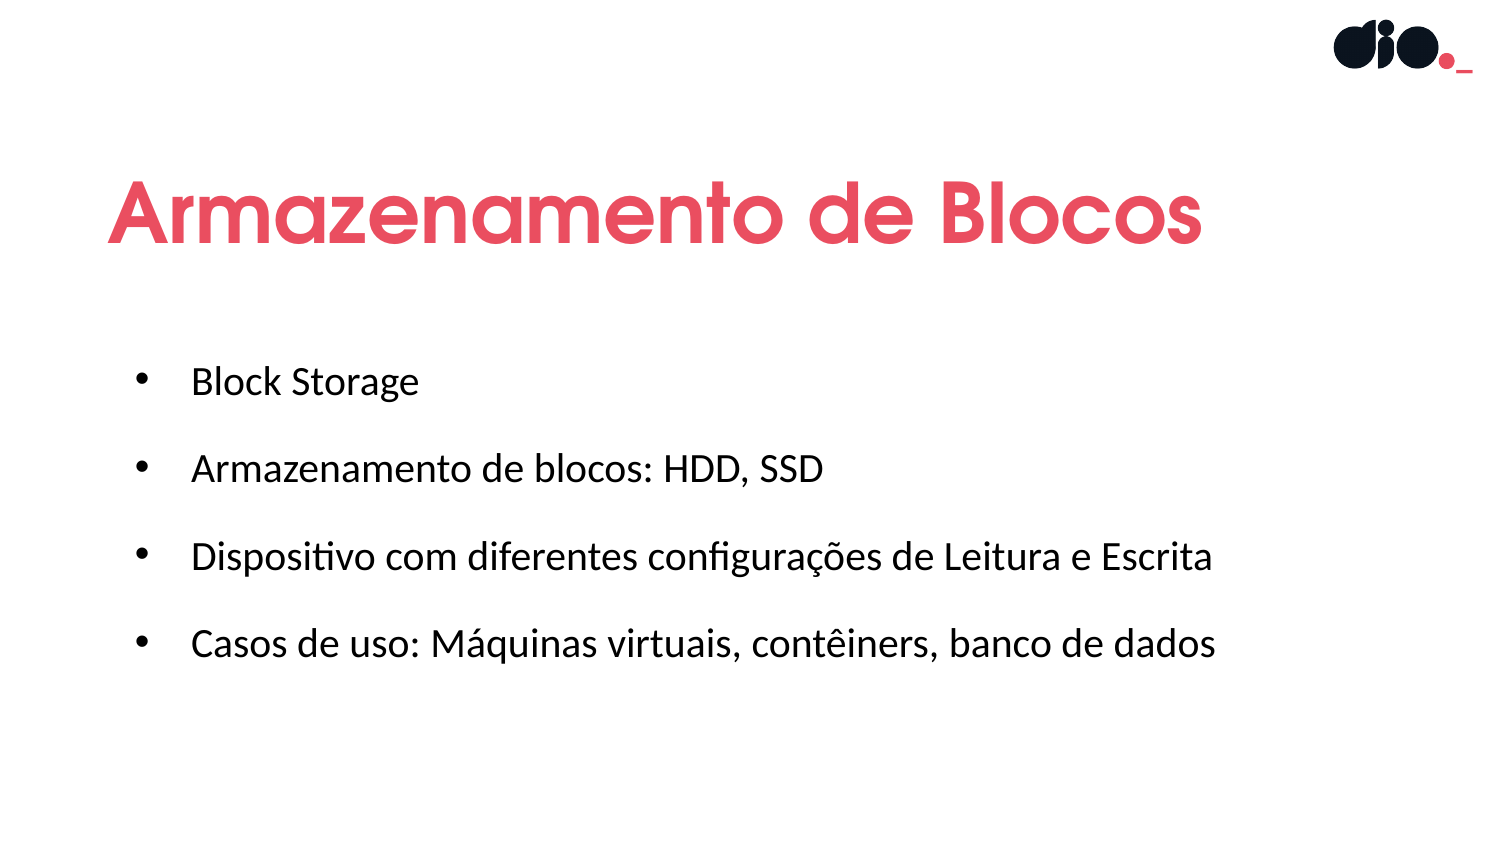

Armazenamento de Blocos
Block Storage
Armazenamento de blocos: HDD, SSD
Dispositivo com diferentes configurações de Leitura e Escrita
Casos de uso: Máquinas virtuais, contêiners, banco de dados